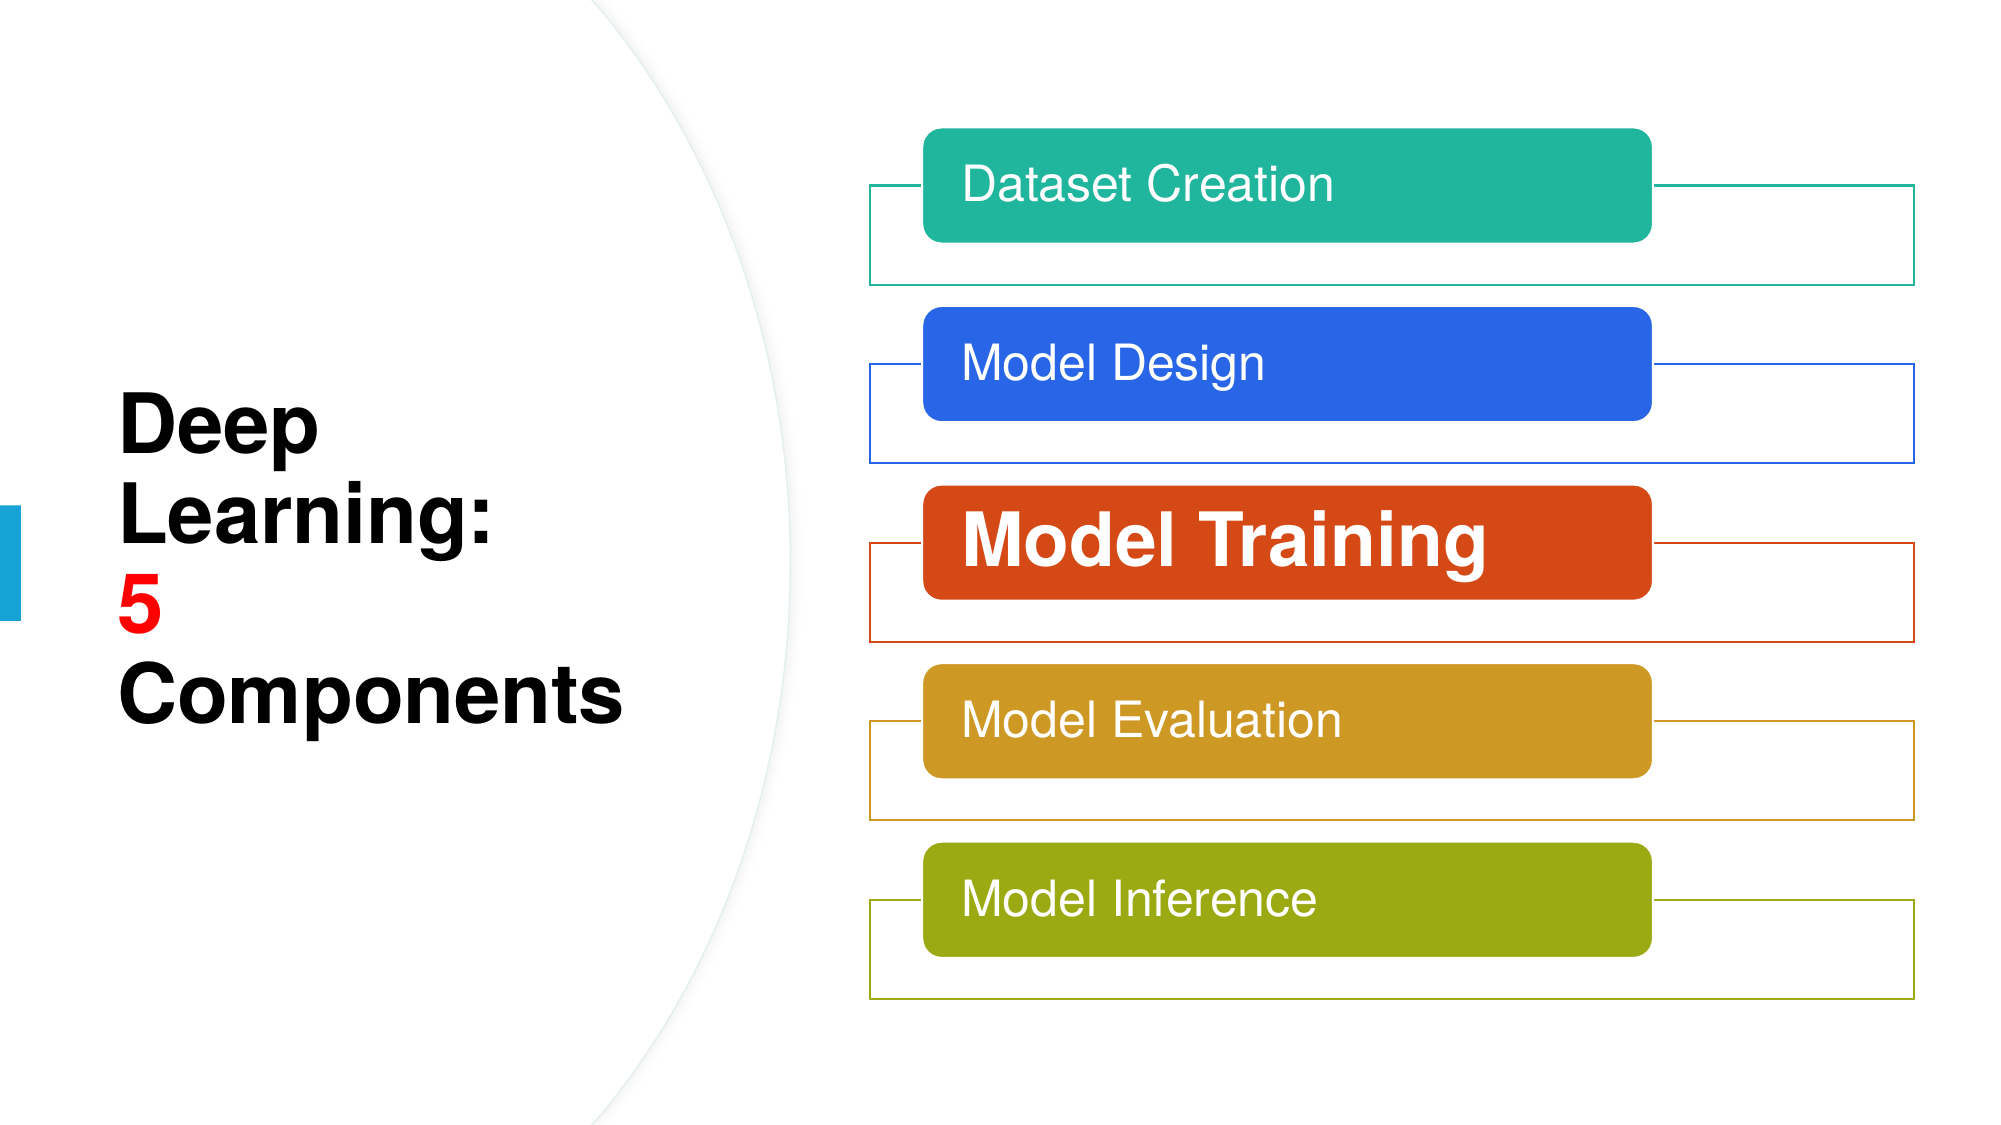

Dataset Creation
Model Design
Model Training
Model Evaluation
Model Inference
# Deep Learning: 5 Components